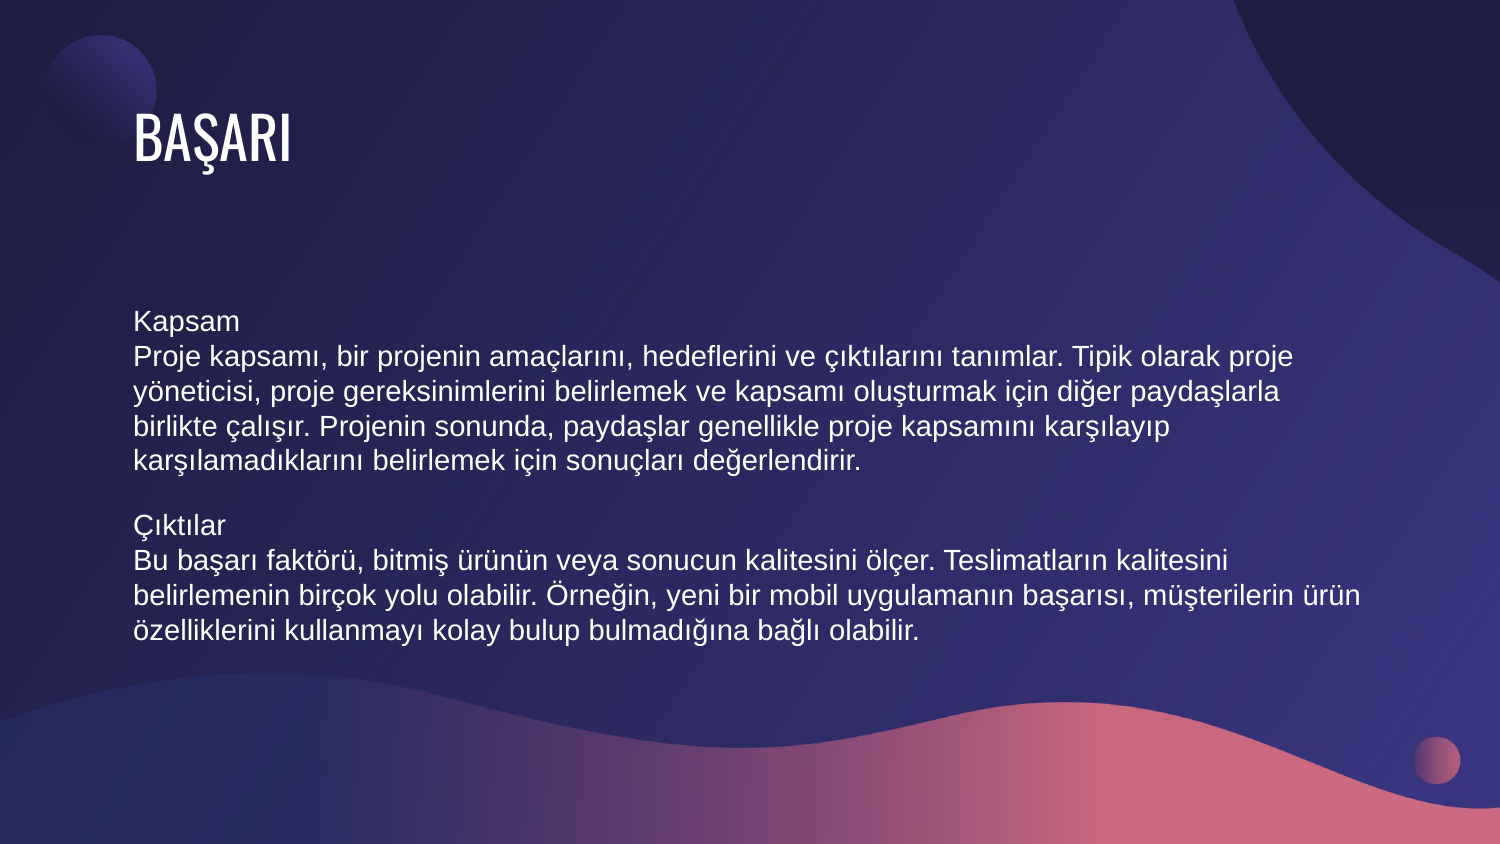

# BAŞARI
Kapsam
Proje kapsamı, bir projenin amaçlarını, hedeflerini ve çıktılarını tanımlar. Tipik olarak proje yöneticisi, proje gereksinimlerini belirlemek ve kapsamı oluşturmak için diğer paydaşlarla birlikte çalışır. Projenin sonunda, paydaşlar genellikle proje kapsamını karşılayıp karşılamadıklarını belirlemek için sonuçları değerlendirir.

Çıktılar
Bu başarı faktörü, bitmiş ürünün veya sonucun kalitesini ölçer. Teslimatların kalitesini belirlemenin birçok yolu olabilir. Örneğin, yeni bir mobil uygulamanın başarısı, müşterilerin ürün özelliklerini kullanmayı kolay bulup bulmadığına bağlı olabilir.